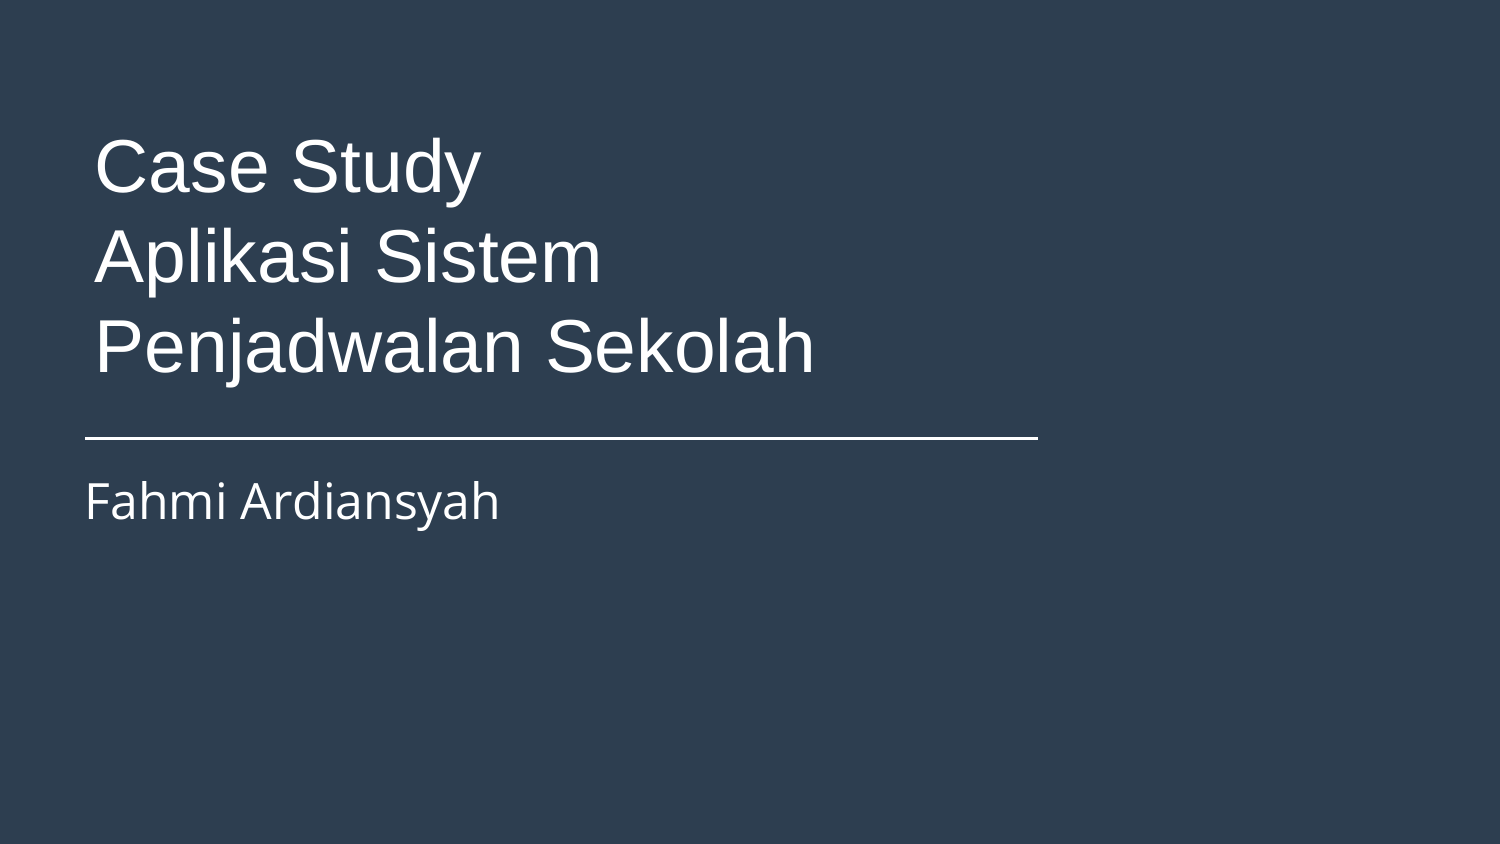

Case Study
Aplikasi Sistem
Penjadwalan Sekolah
Fahmi Ardiansyah